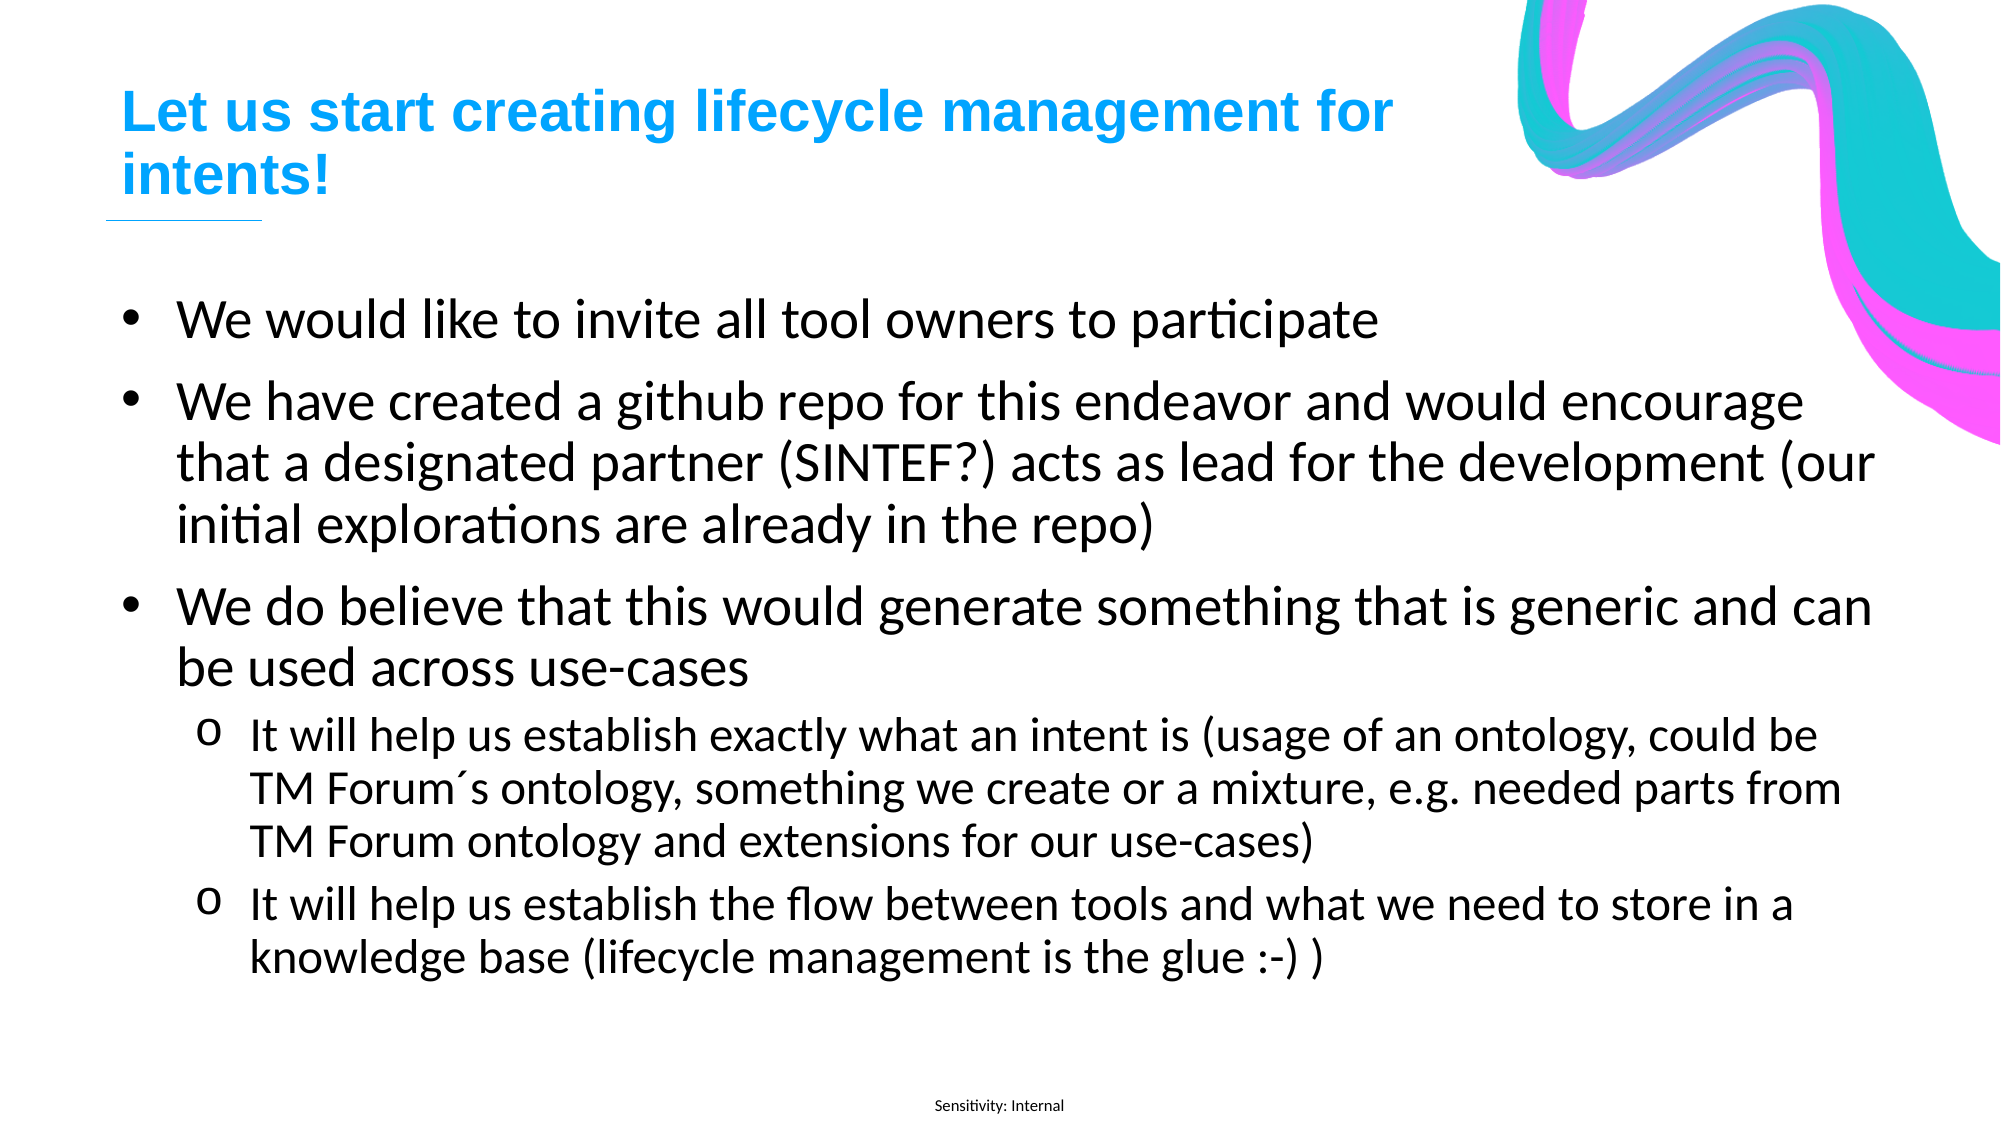

# Let us start creating lifecycle management for intents!
We would like to invite all tool owners to participate
We have created a github repo for this endeavor and would encourage that a designated partner (SINTEF?) acts as lead for the development (our initial explorations are already in the repo)
We do believe that this would generate something that is generic and can be used across use-cases
It will help us establish exactly what an intent is (usage of an ontology, could be TM Forum´s ontology, something we create or a mixture, e.g. needed parts from TM Forum ontology and extensions for our use-cases)
It will help us establish the flow between tools and what we need to store in a knowledge base (lifecycle management is the glue :-) )